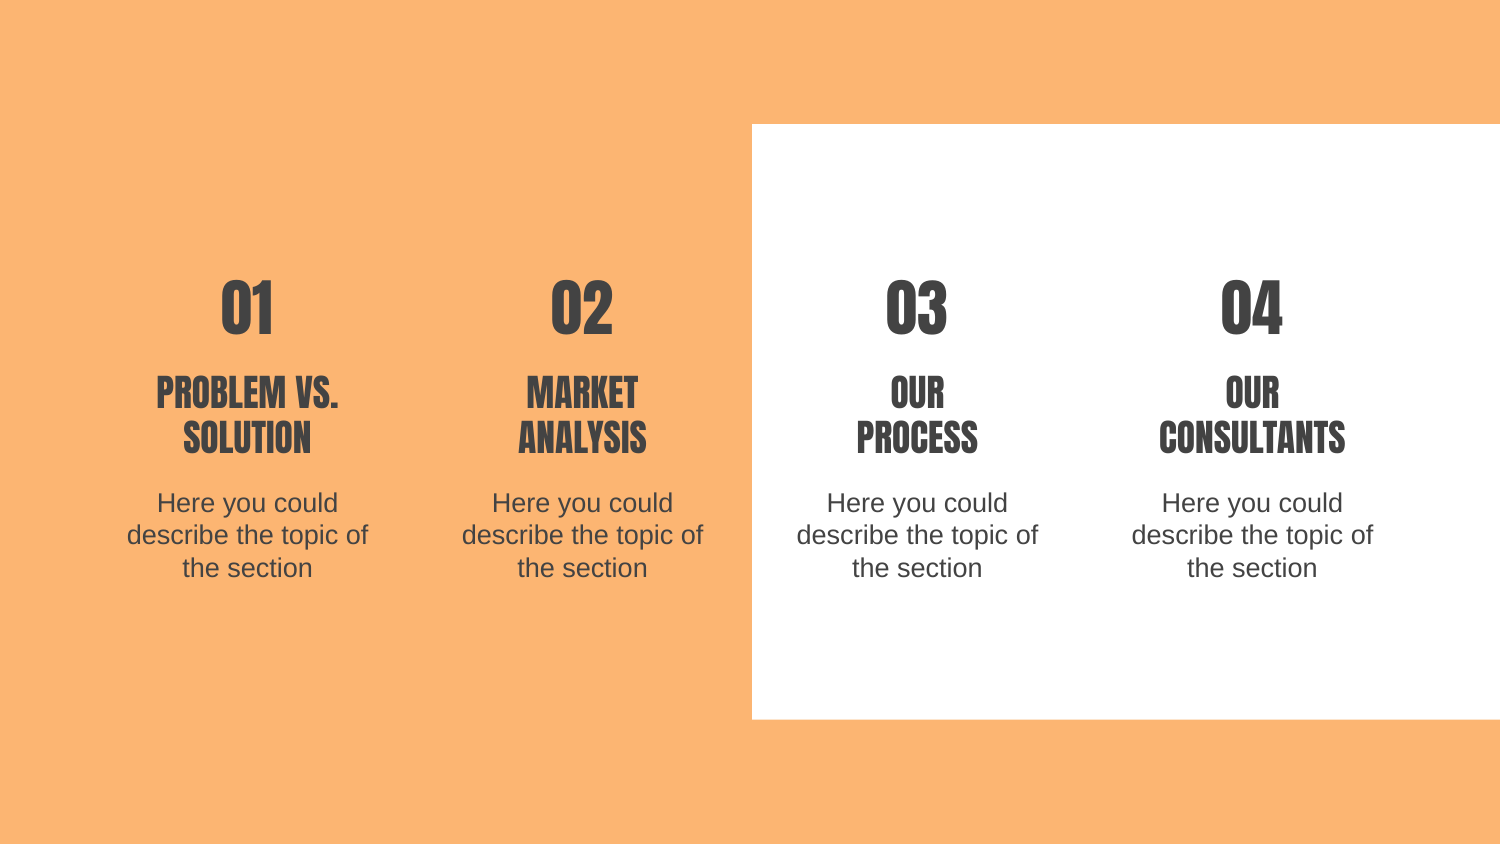

01
02
03
04
# PROBLEM VS. SOLUTION
MARKET ANALYSIS
OUR
PROCESS
OUR CONSULTANTS
Here you could describe the topic of the section
Here you could describe the topic of the section

Here you could describe the topic of the section

Here you could describe the topic of the section